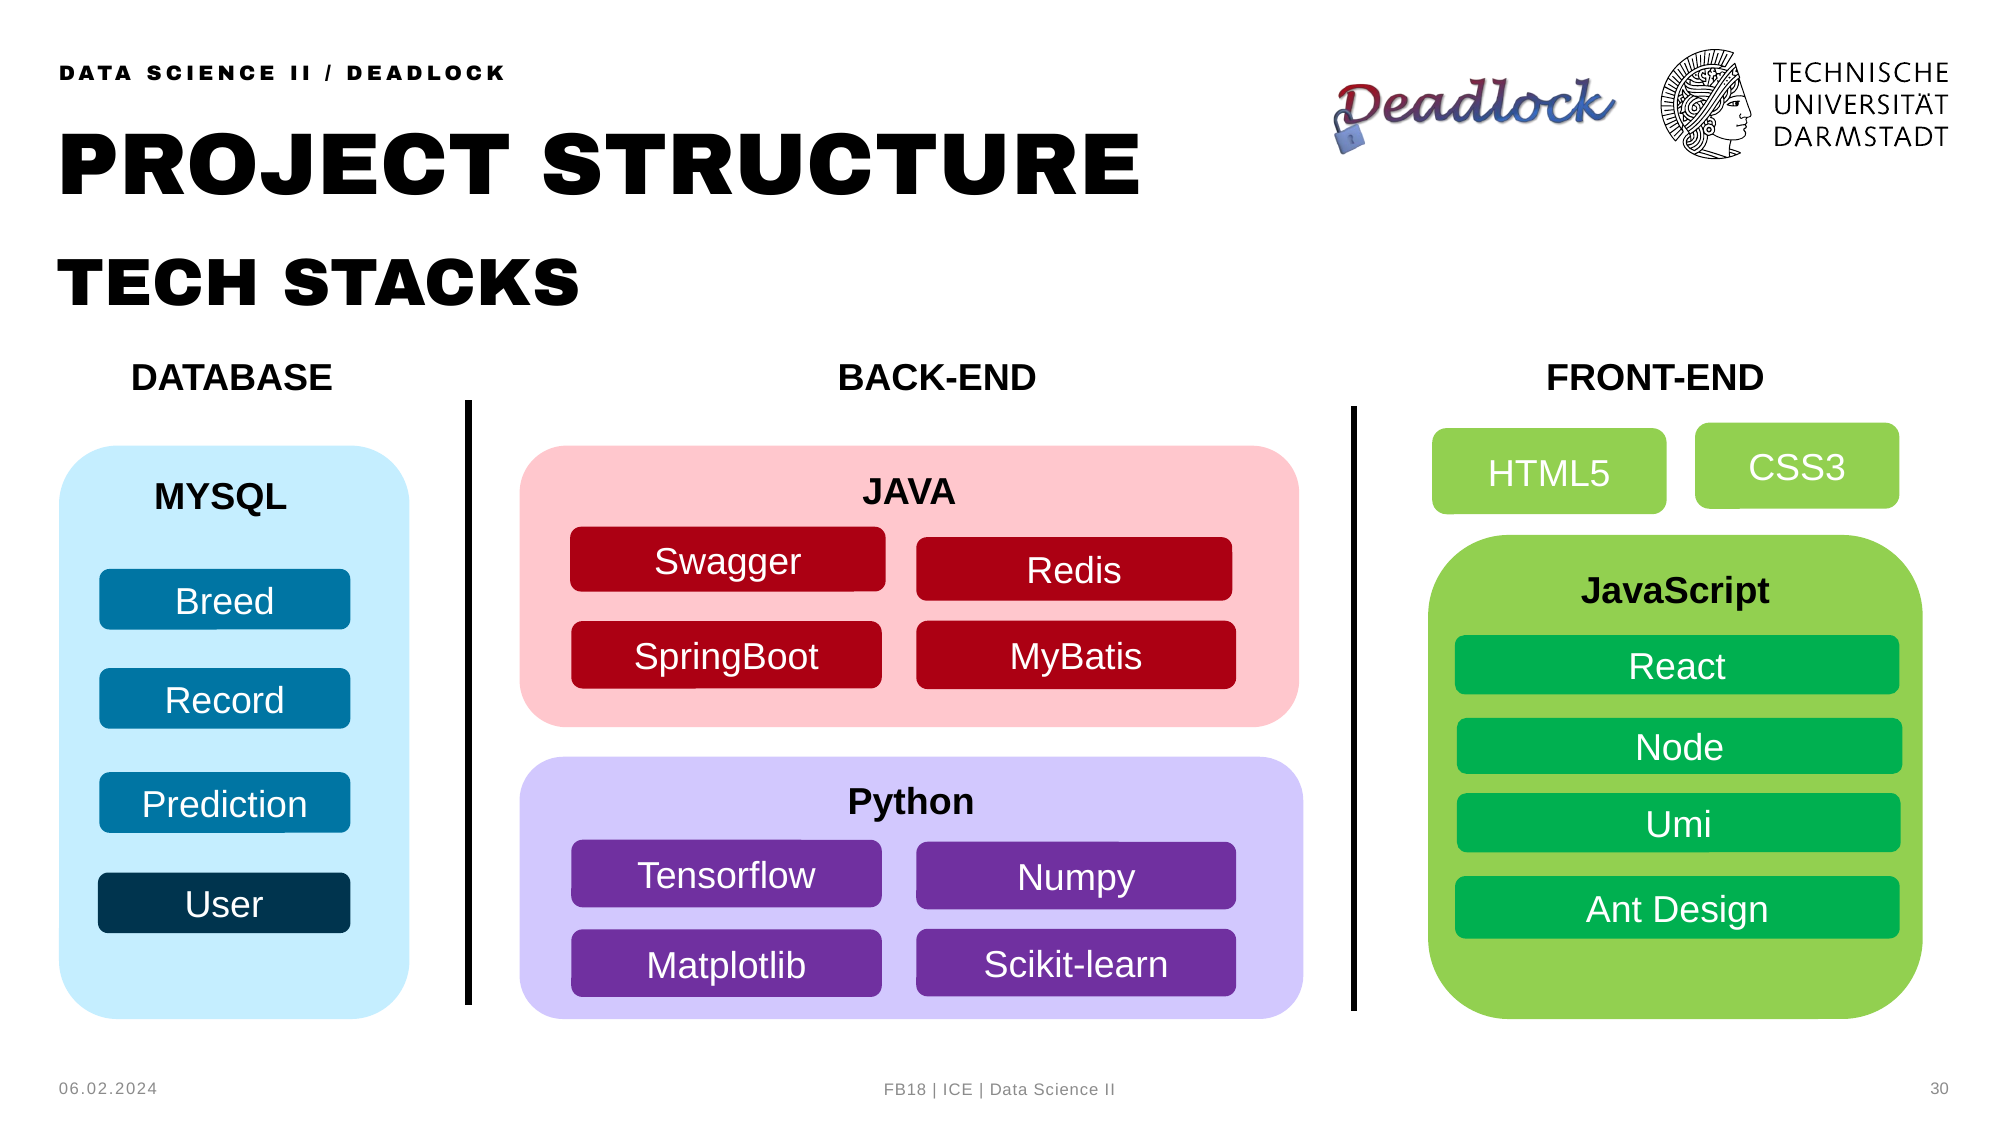

# Project structure
Data Science II / Deadlock
Tech stacks
DATABASE
BACK-END
FRONT-END
CSS3
HTML5

JAVA
MYSQL
Swagger
JavaScript
Redis
Breed
MyBatis
SpringBoot
React
Record
Node
Python
Prediction
Umi
Tensorflow
Numpy
User
Ant Design
Scikit-learn
Matplotlib
06.02.2024
30